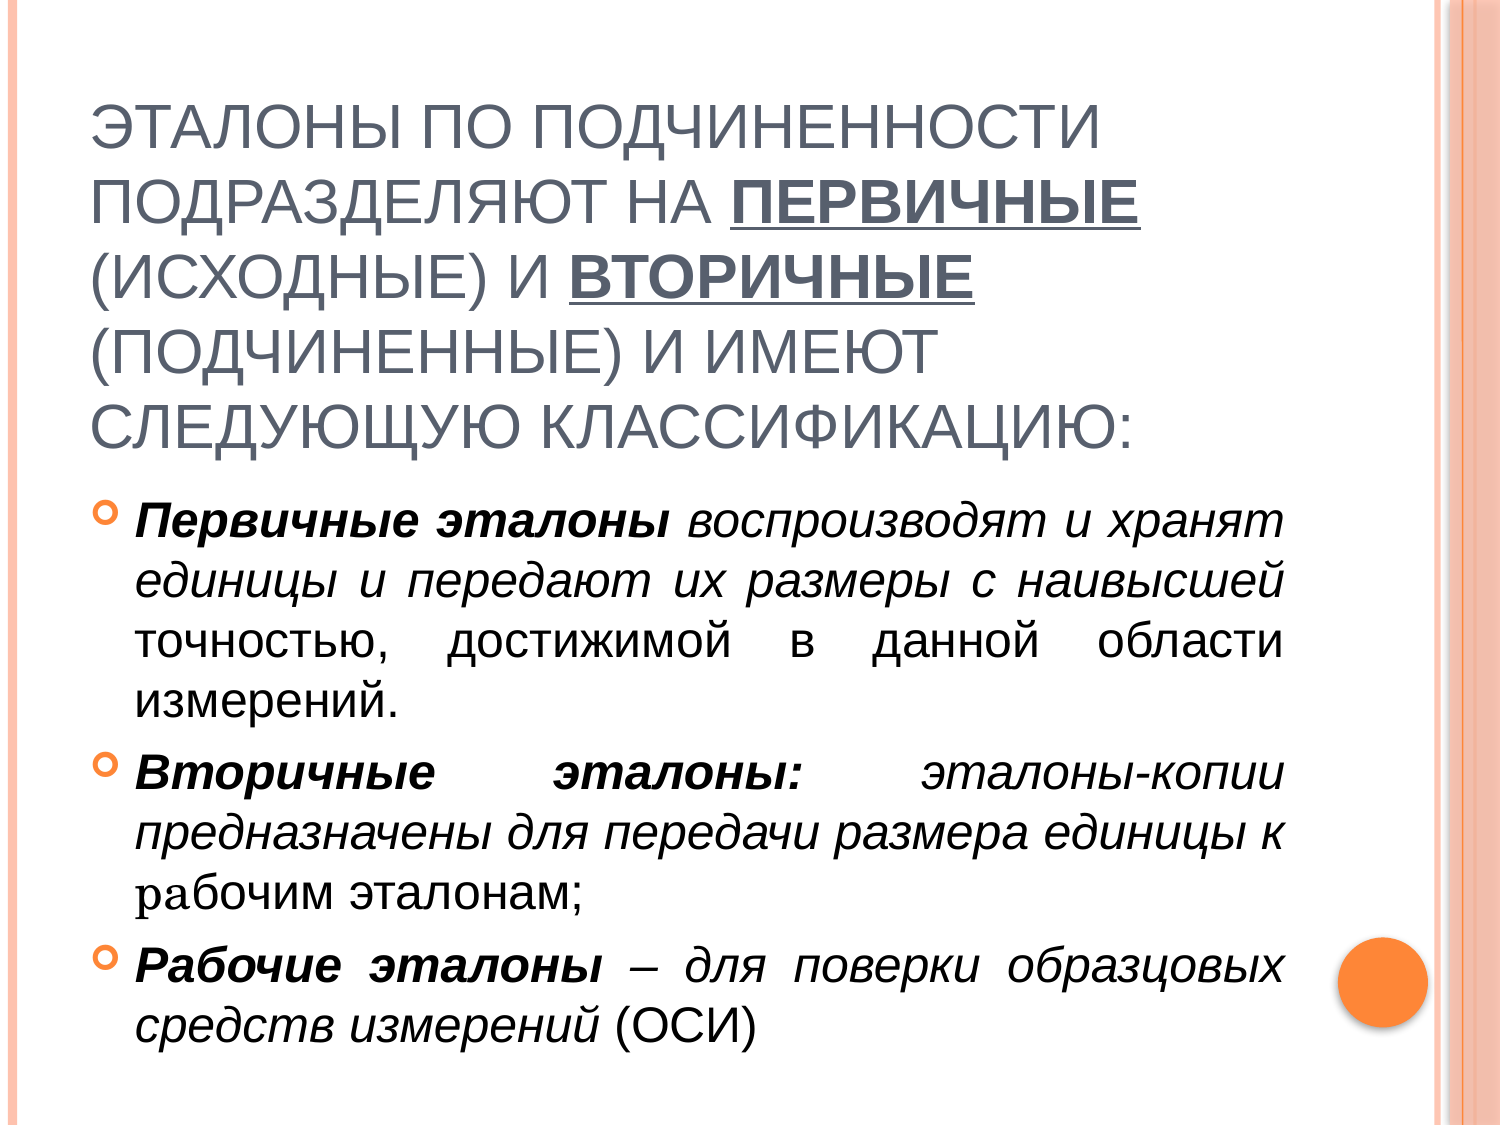

# Эталоны по подчиненности подразделяют на первичные (исходные) и вторичные (подчиненные) и имеют следующую классификацию:
Первичные эталоны воспроизводят и хранят единицы и передают их размеры с наивысшей точностью, достижимой в данной области измерений.
Вторичные эталоны: эталоны-копии предназначены для передачи размера единицы к paбочим эталонам;
Рабочие эталоны – для поверки образцовых средств измерений (ОСИ)